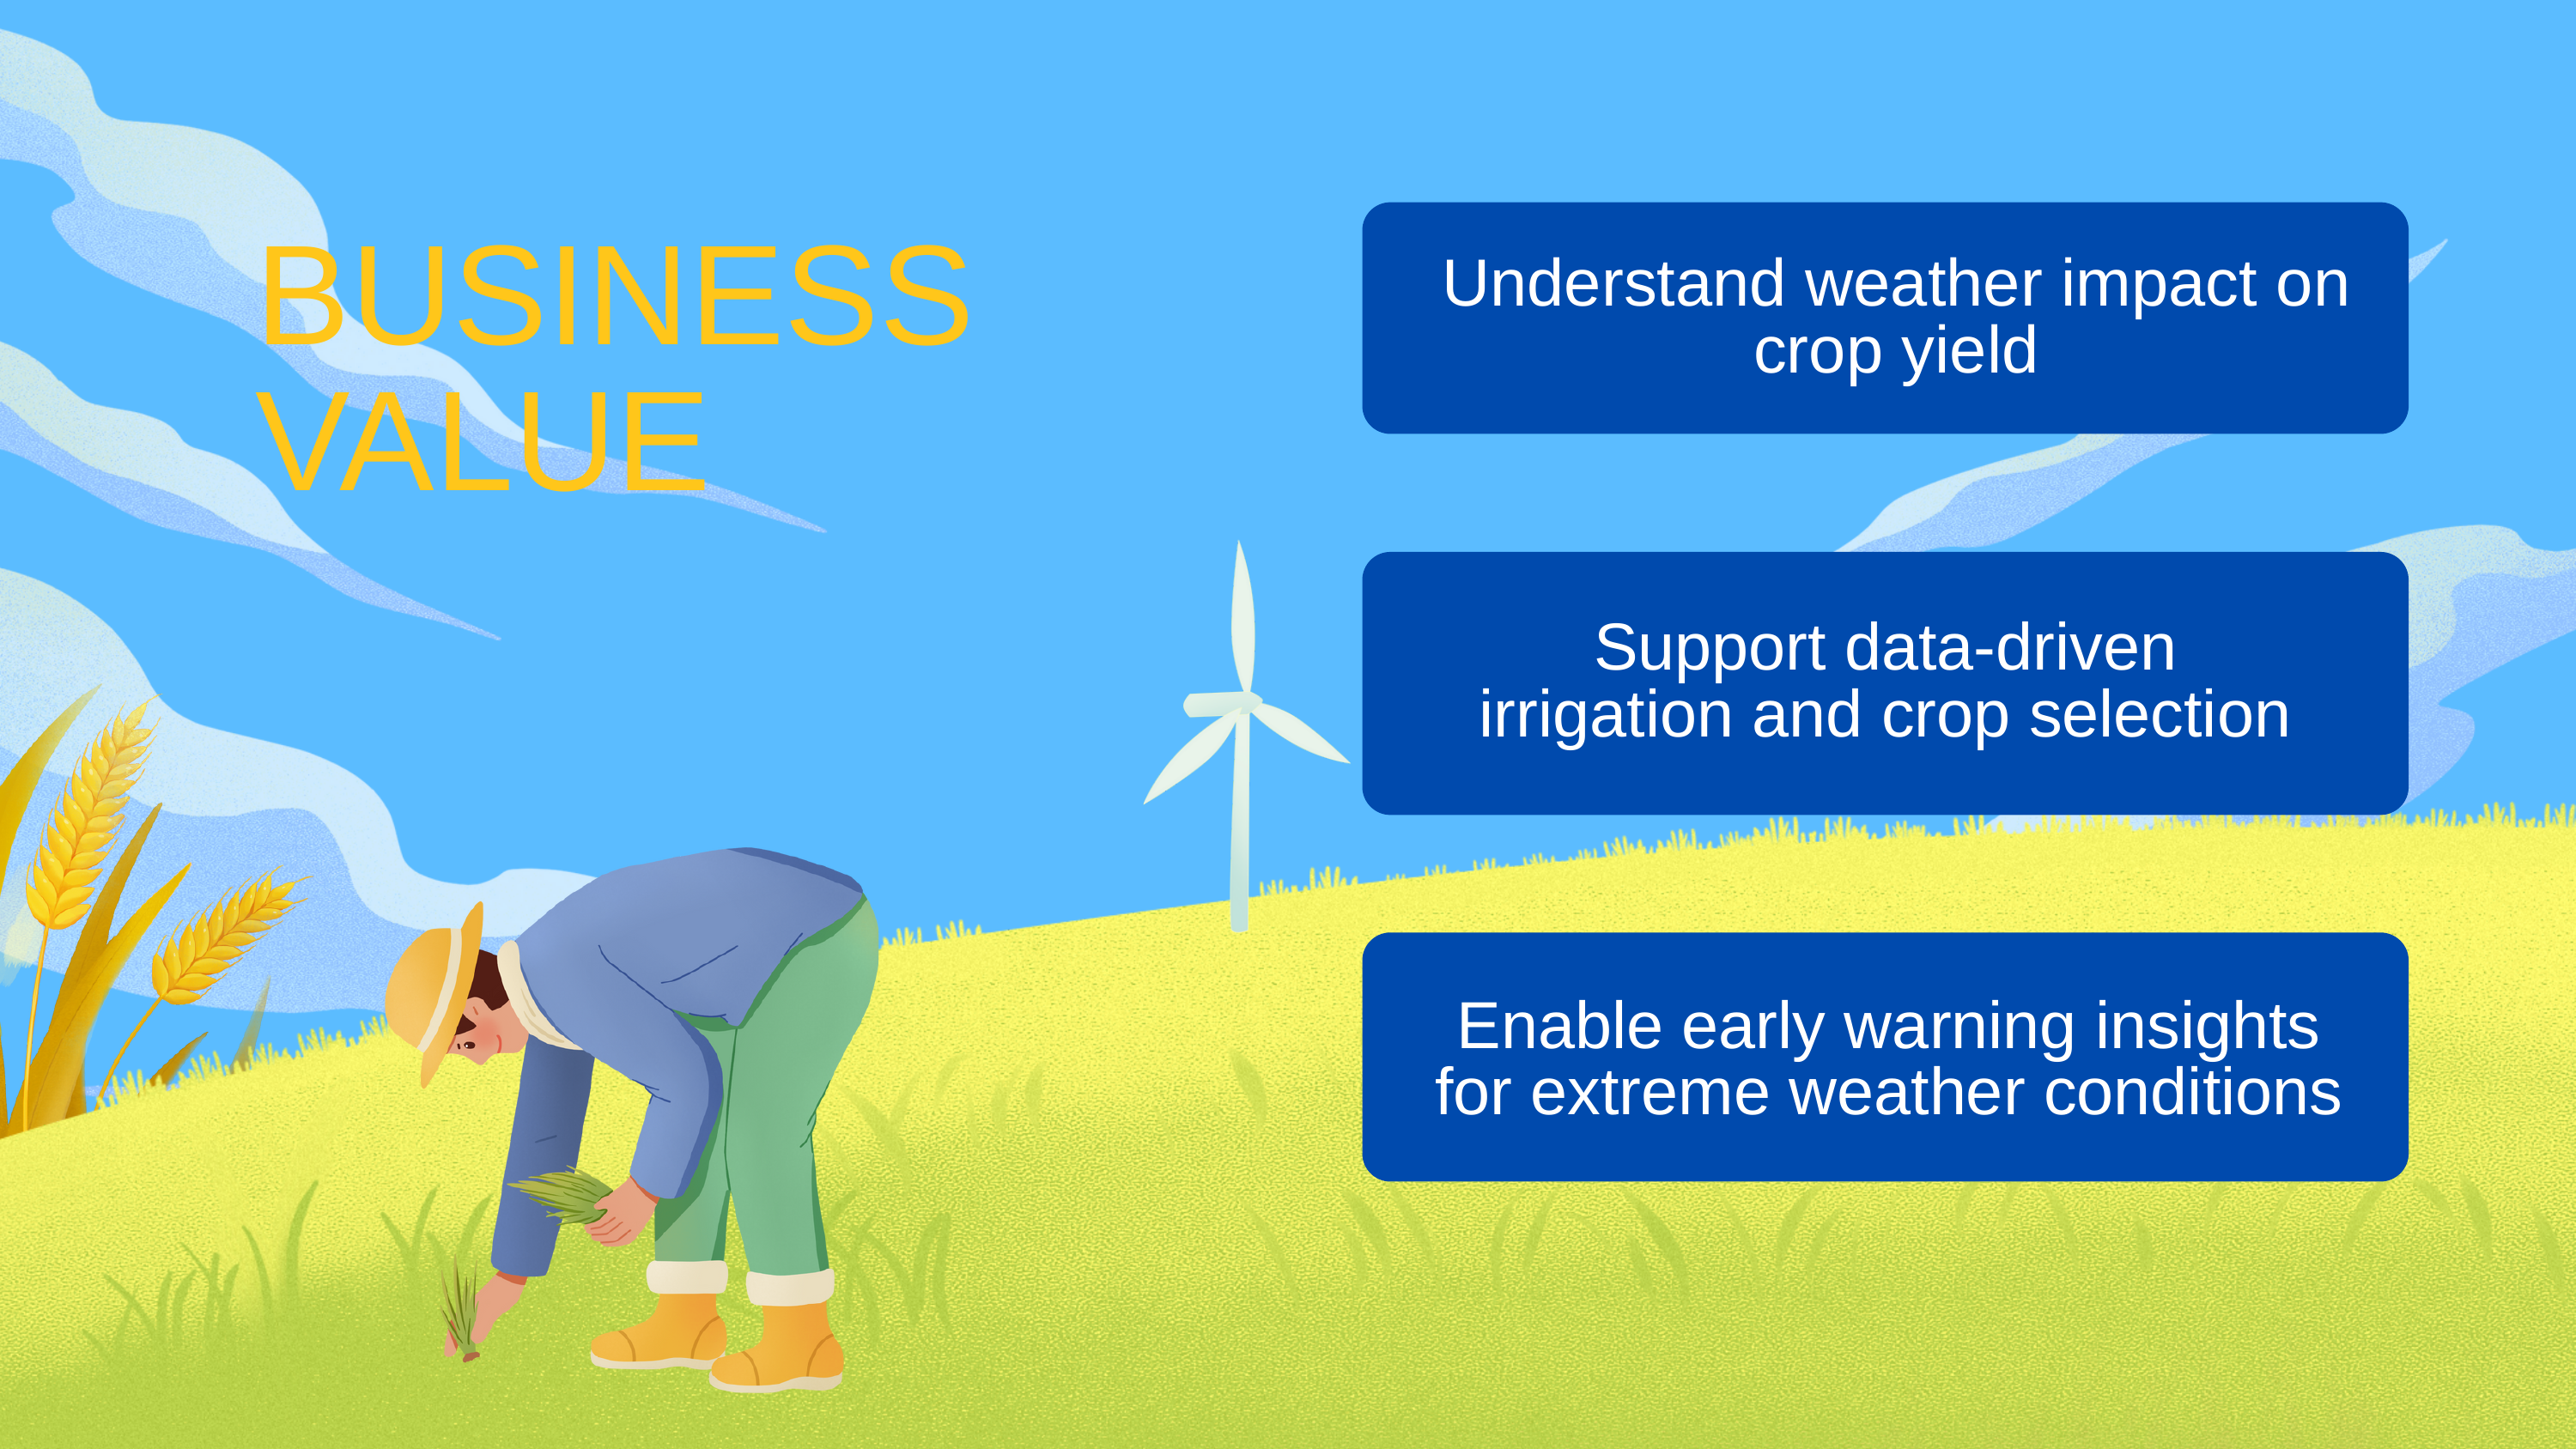

BUSINESS
VALUE
Understand weather impact on crop yield

Support data-driven irrigation and crop selection

Enable early warning insights for extreme weather conditions